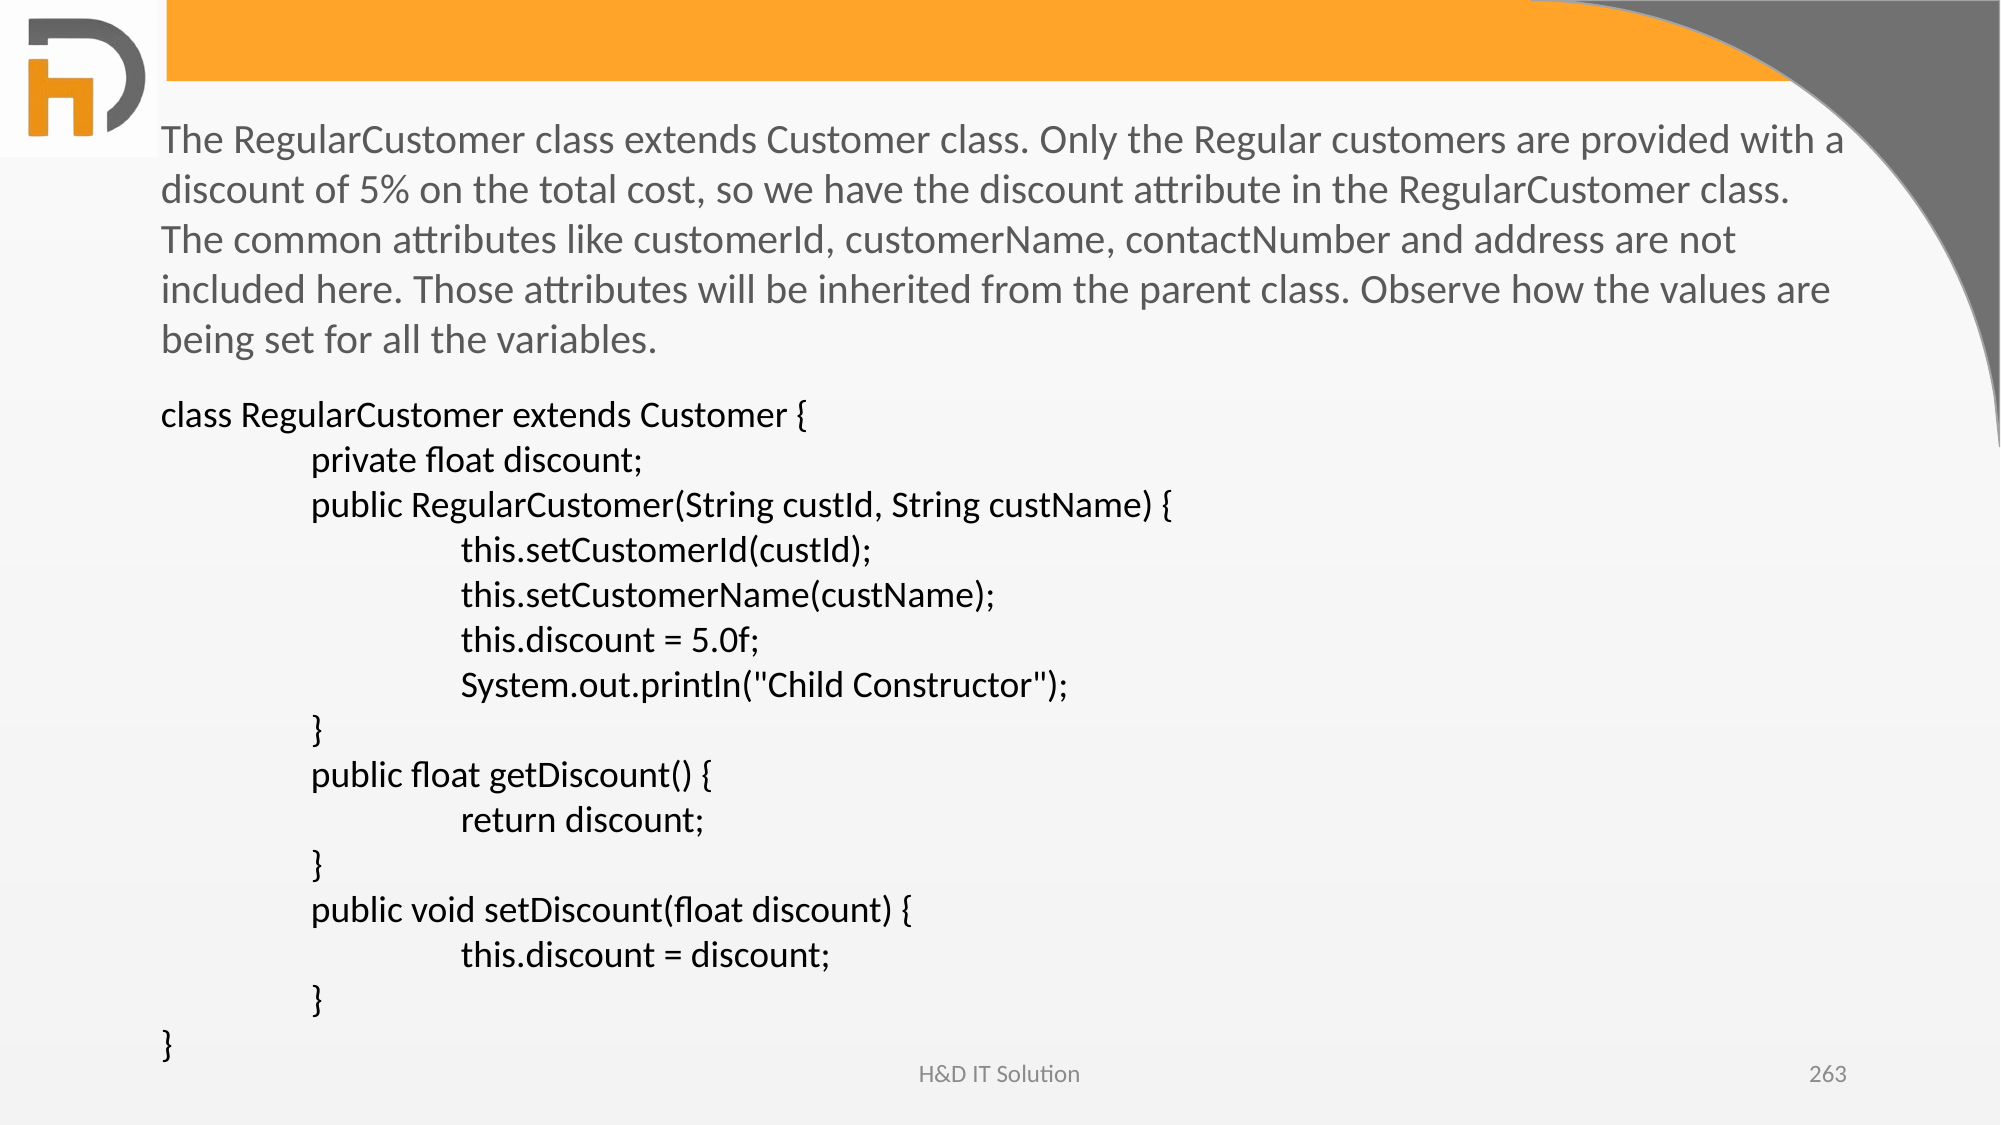

The RegularCustomer class extends Customer class. Only the Regular customers are provided with a discount of 5% on the total cost, so we have the discount attribute in the RegularCustomer class. The common attributes like customerId, customerName, contactNumber and address are not included here. Those attributes will be inherited from the parent class. Observe how the values are being set for all the variables.
class RegularCustomer extends Customer {
	private float discount;
	public RegularCustomer(String custId, String custName) {
		this.setCustomerId(custId);
		this.setCustomerName(custName);
		this.discount = 5.0f;
		System.out.println("Child Constructor");
	}
	public float getDiscount() {
		return discount;
	}
	public void setDiscount(float discount) {
		this.discount = discount;
	}
}
H&D IT Solution
263